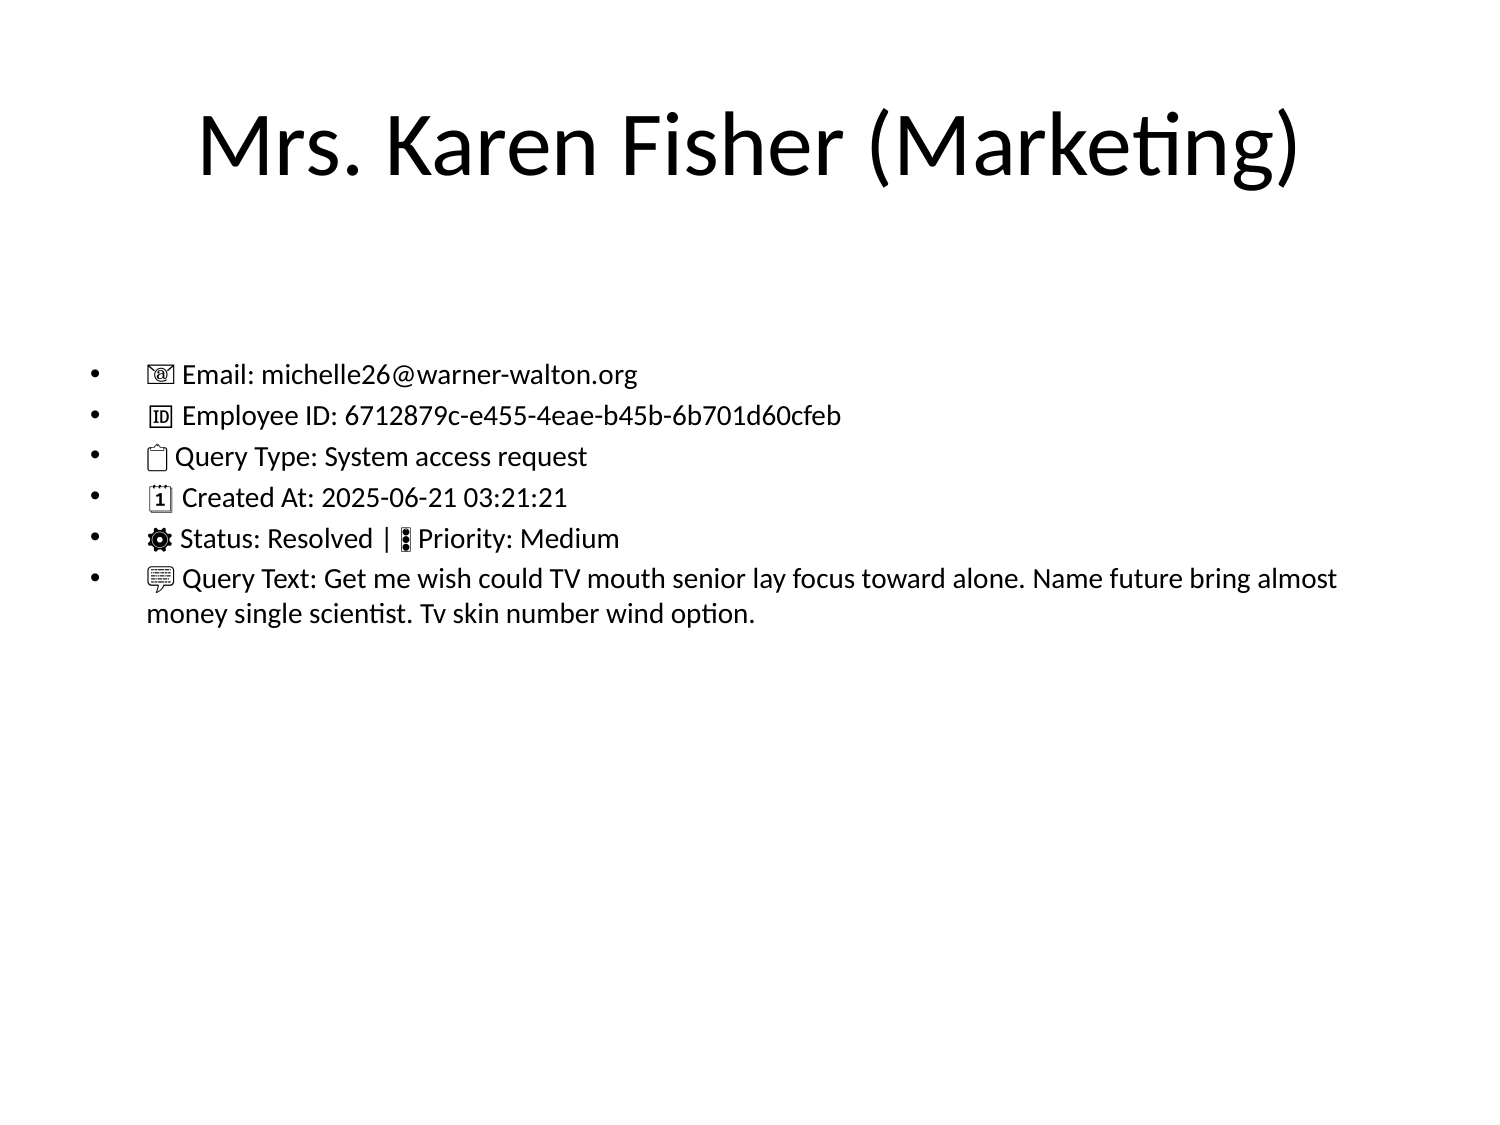

# Mrs. Karen Fisher (Marketing)

📧 Email: michelle26@warner-walton.org
🆔 Employee ID: 6712879c-e455-4eae-b45b-6b701d60cfeb
📋 Query Type: System access request
🗓 Created At: 2025-06-21 03:21:21
⚙ Status: Resolved | 🚦 Priority: Medium
💬 Query Text: Get me wish could TV mouth senior lay focus toward alone. Name future bring almost money single scientist. Tv skin number wind option.